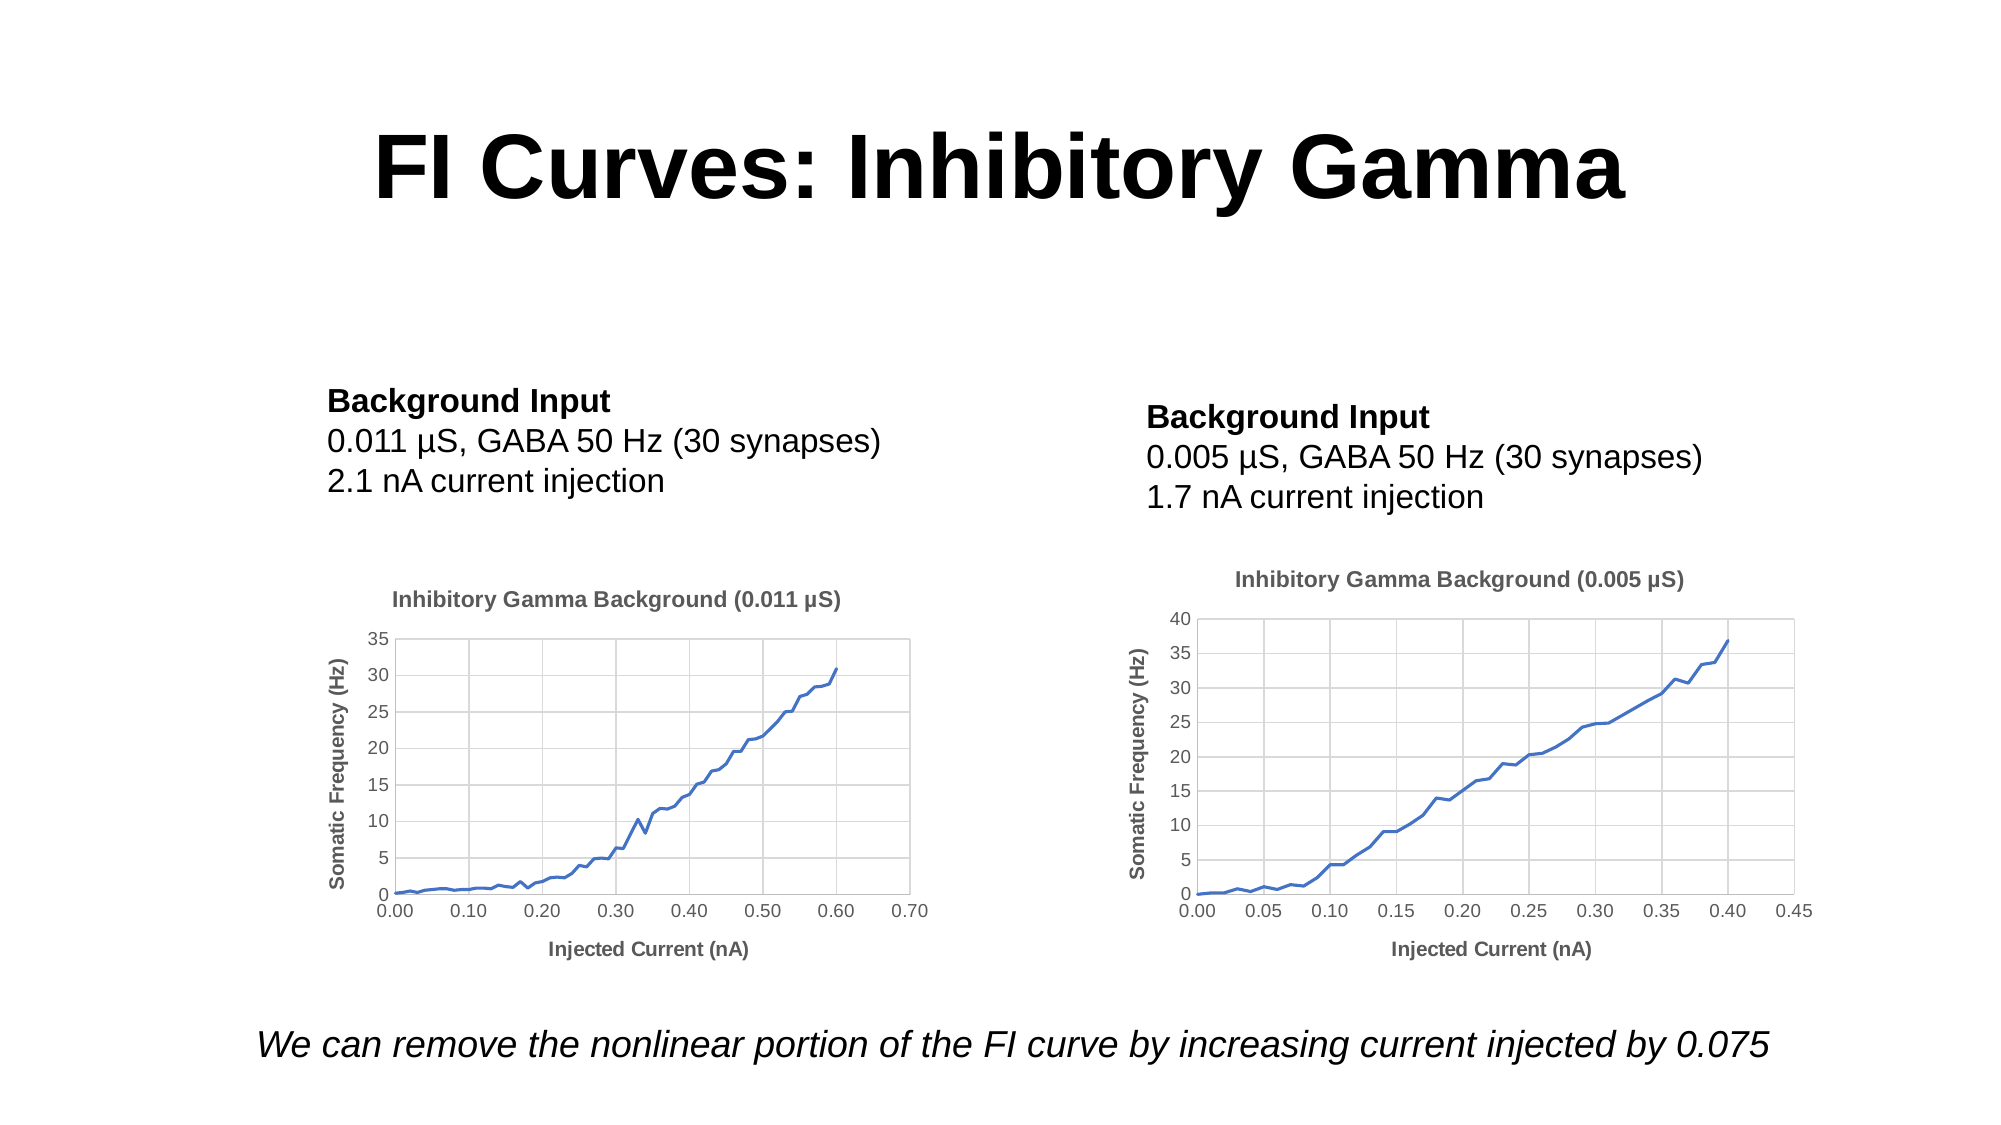

# FI Curves: Inhibitory Gamma
Background Input
0.011 µS, GABA 50 Hz (30 synapses)
2.1 nA current injection
Background Input
0.005 µS, GABA 50 Hz (30 synapses)
1.7 nA current injection

### Chart: Inhibitory Gamma Background (0.005 µS)

| Category |  |
|---|---|

### Chart: Inhibitory Gamma Background (0.011 µS)

| Category |  |
|---|---|
We can remove the nonlinear portion of the FI curve by increasing current injected by 0.075